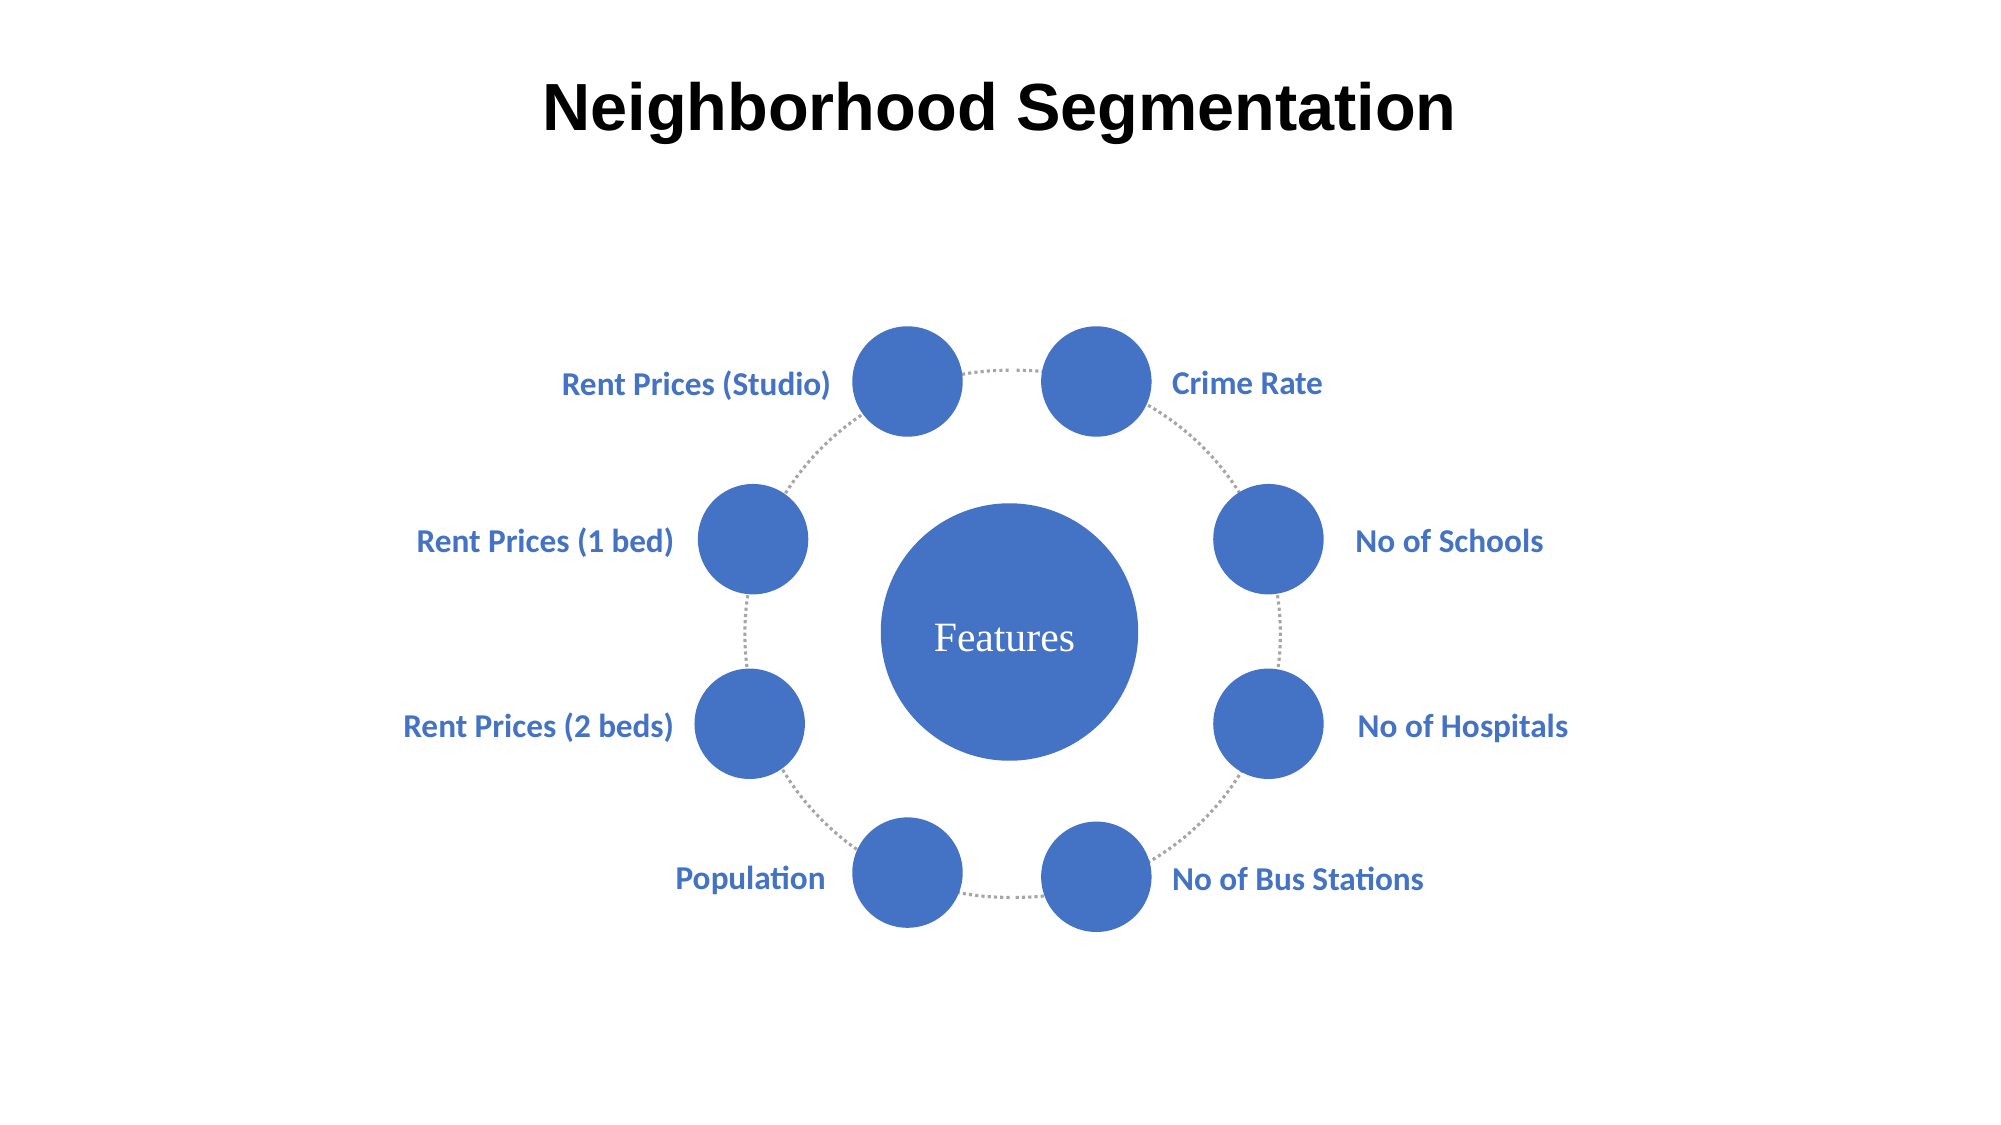

Neighborhood Segmentation

Crime Rate
Rent Prices (Studio)

Rent Prices (1 bed)
No of Schools
Features

Rent Prices (2 beds)
No of Hospitals

Population
No of Bus Stations